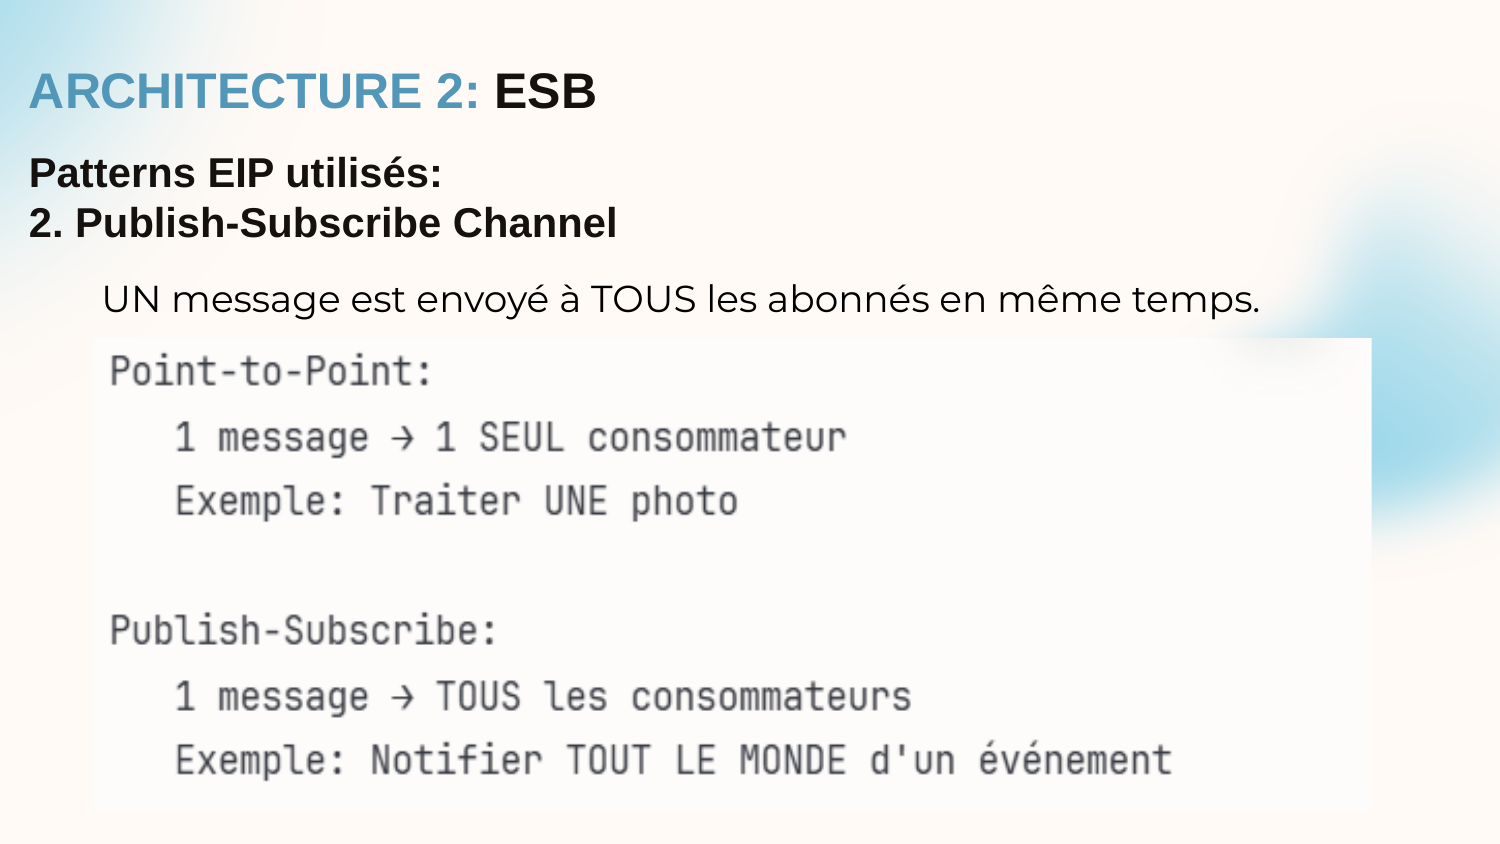

# ARCHITECTURE 2: ESB
Patterns EIP utilisés:
2. Publish-Subscribe Channel
UN message est envoyé à TOUS les abonnés en même temps.